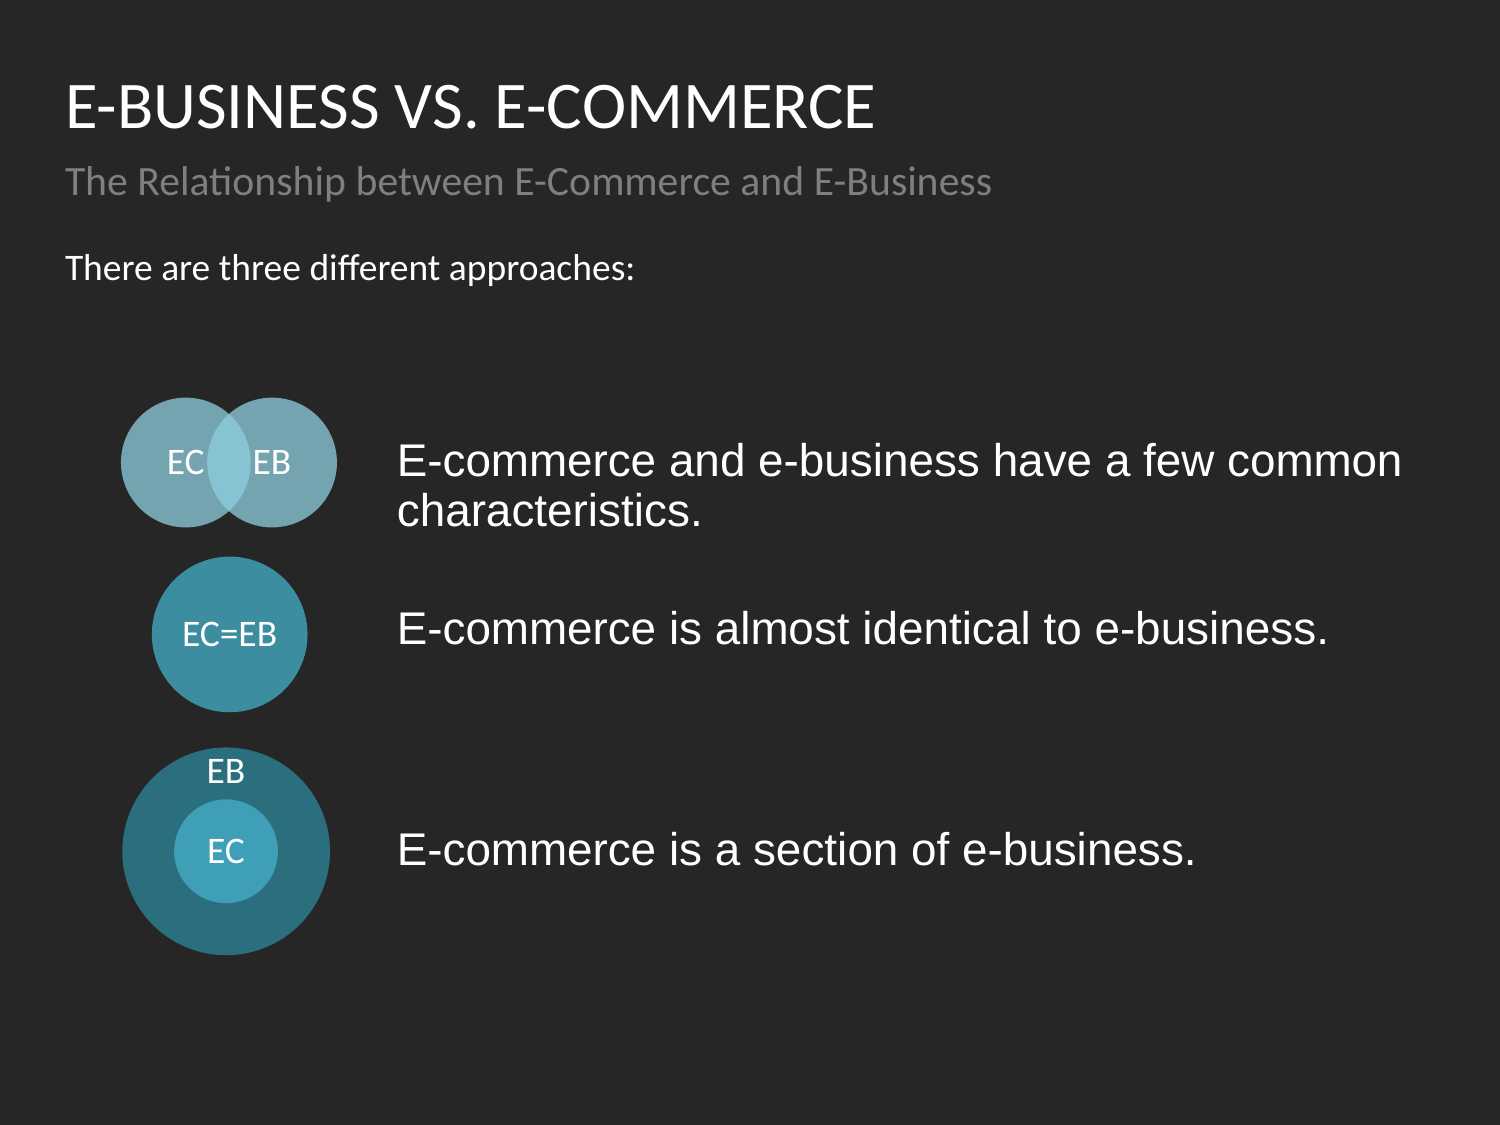

# E-BUSINESS VS. E-COMMERCE
The Relationship between E-Commerce and E-Business
There are three different approaches:
EC
EB
EC=EB
EB

EC
E-commerce and e-business have a few common characteristics.
E-commerce is almost identical to e-business.
E-commerce is a section of e-business.